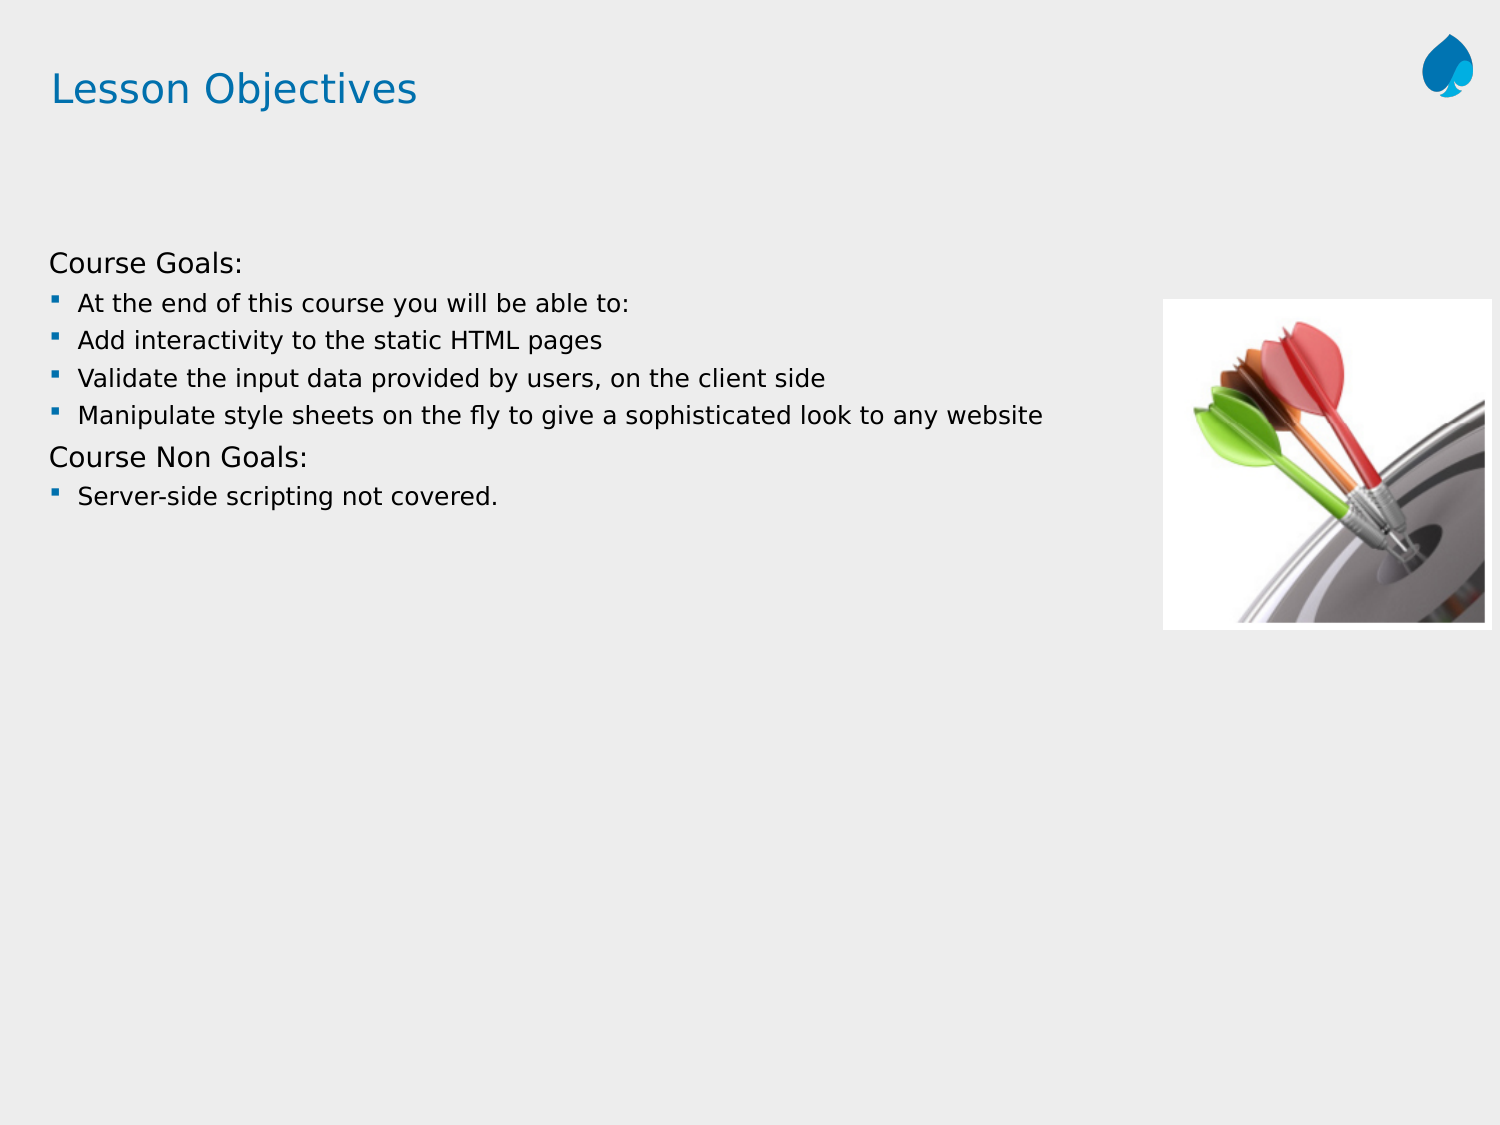

# Lesson Objectives
Course Goals:
At the end of this course you will be able to:
Add interactivity to the static HTML pages
Validate the input data provided by users, on the client side
Manipulate style sheets on the fly to give a sophisticated look to any website
Course Non Goals:
Server-side scripting not covered.